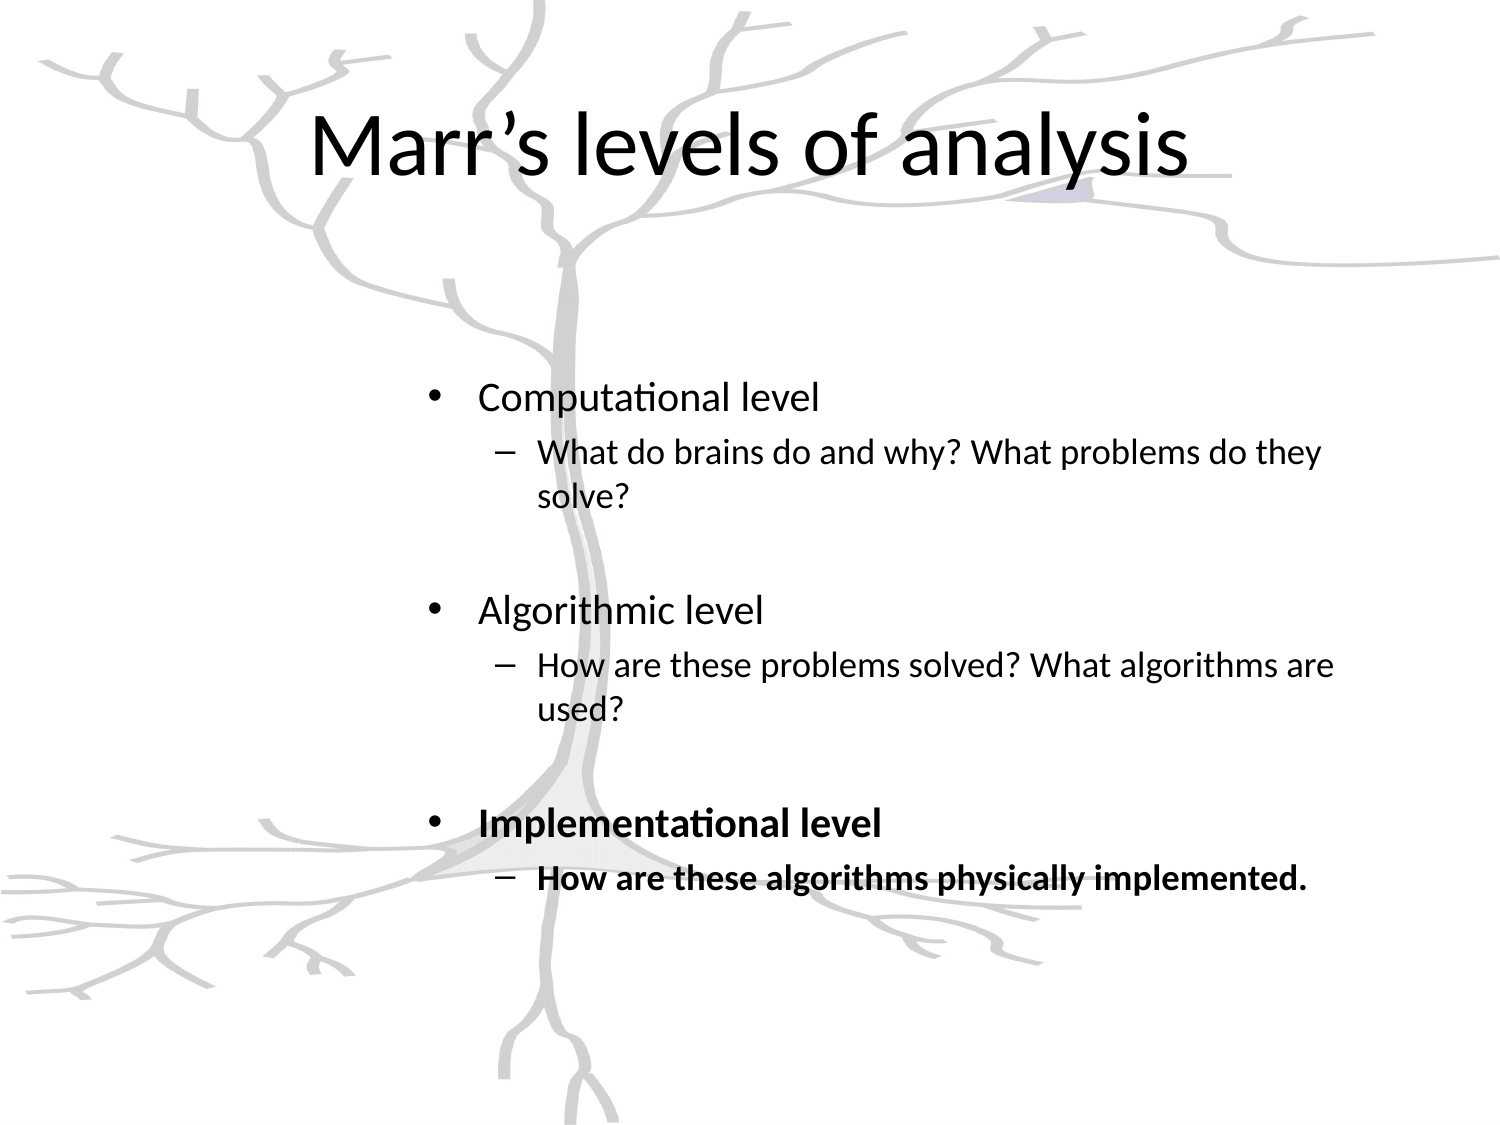

# Marr’s levels of analysis
Computational level
What do brains do and why? What problems do they solve?

Algorithmic level
How are these problems solved? What algorithms are used?

Implementational level
How are these algorithms physically implemented.